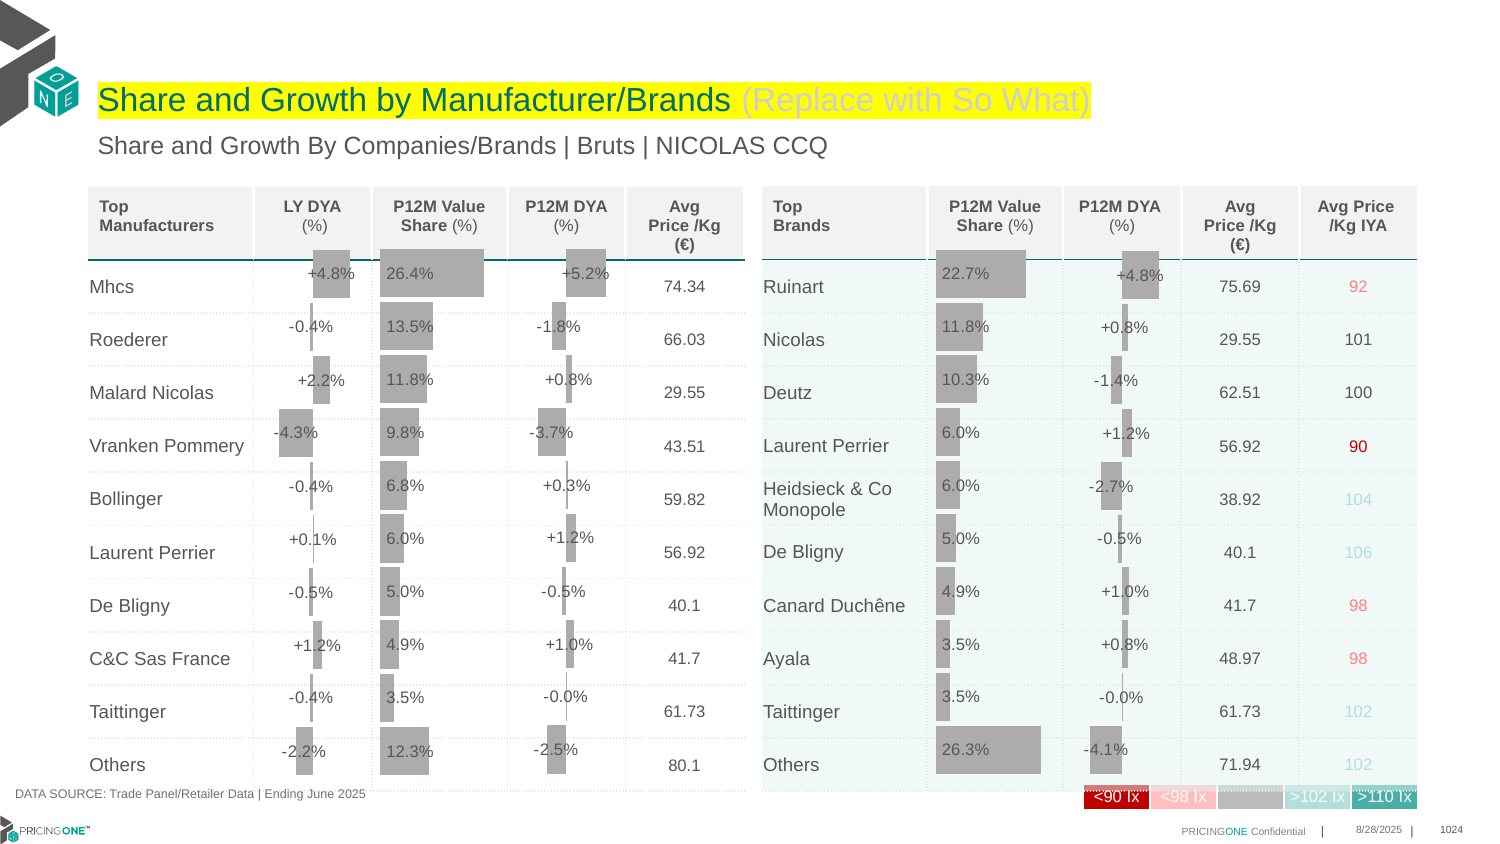

# Share and Growth by Manufacturer/Brands (Replace with So What)

Share and Growth By Companies/Brands | Bruts | NICOLAS CCQ
| Top Brands | P12M Value Share (%) | P12M DYA (%) | Avg Price /Kg (€) | Avg Price /Kg IYA |
| --- | --- | --- | --- | --- |
| Ruinart |  |  | 75.69 | 92 |
| Nicolas |  |  | 29.55 | 101 |
| Deutz |  |  | 62.51 | 100 |
| Laurent Perrier |  |  | 56.92 | 90 |
| Heidsieck & Co Monopole |  |  | 38.92 | 104 |
| De Bligny |  |  | 40.1 | 106 |
| Canard Duchêne |  |  | 41.7 | 98 |
| Ayala |  |  | 48.97 | 98 |
| Taittinger |  |  | 61.73 | 102 |
| Others |  |  | 71.94 | 102 |
| Top Manufacturers | LY DYA (%) | P12M Value Share (%) | P12M DYA (%) | Avg Price /Kg (€) |
| --- | --- | --- | --- | --- |
| Mhcs |  |  |  | 74.34 |
| Roederer |  |  |  | 66.03 |
| Malard Nicolas |  |  |  | 29.55 |
| Vranken Pommery |  |  |  | 43.51 |
| Bollinger |  |  |  | 59.82 |
| Laurent Perrier |  |  |  | 56.92 |
| De Bligny |  |  |  | 40.1 |
| C&C Sas France |  |  |  | 41.7 |
| Taittinger |  |  |  | 61.73 |
| Others |  |  |  | 80.1 |

### Chart

| Category | Share DYA P12M |
|---|---|
| None | 0.051670422515465025 |

### Chart

| Category | Value Share P12M |
|---|---|
| None | 0.2636197116520917 |

### Chart

| Category | Share DYA LY |
|---|---|
| None | 0.04770271226273548 |

### Chart

| Category | Value Share |
|---|---|
| None | 0.22651811584687973 |

### Chart

| Category | Share DYA |
|---|---|
| None | 0.04768123003664804 |
DATA SOURCE: Trade Panel/Retailer Data | Ending June 2025
| <90 Ix | <98 Ix |  | >102 Ix | >110 Ix |
| --- | --- | --- | --- | --- |

8/28/2025
1024